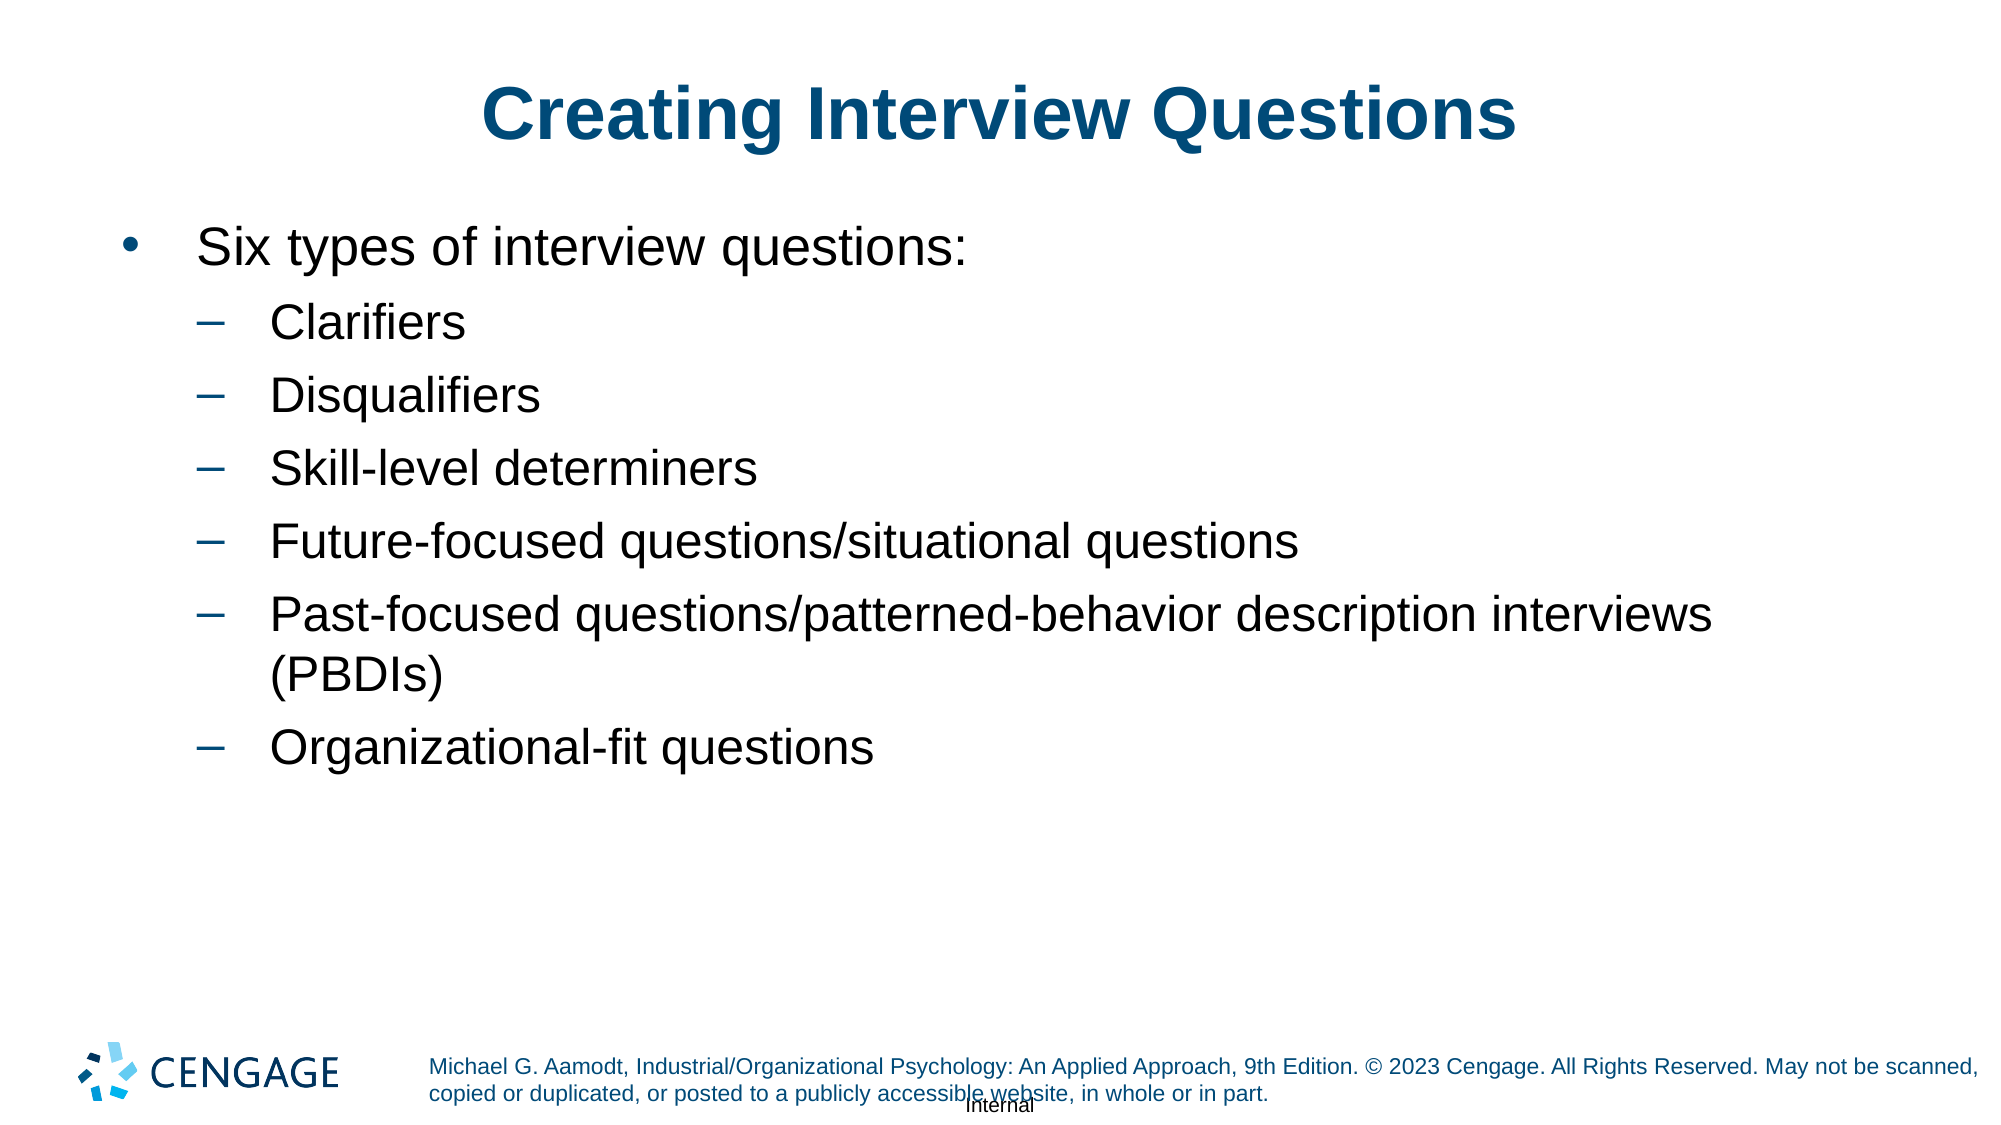

# Creating Interview Questions
Six types of interview questions:
Clarifiers
Disqualifiers
Skill-level determiners
Future-focused questions/situational questions
Past-focused questions/patterned-behavior description interviews (PBDIs)
Organizational-fit questions